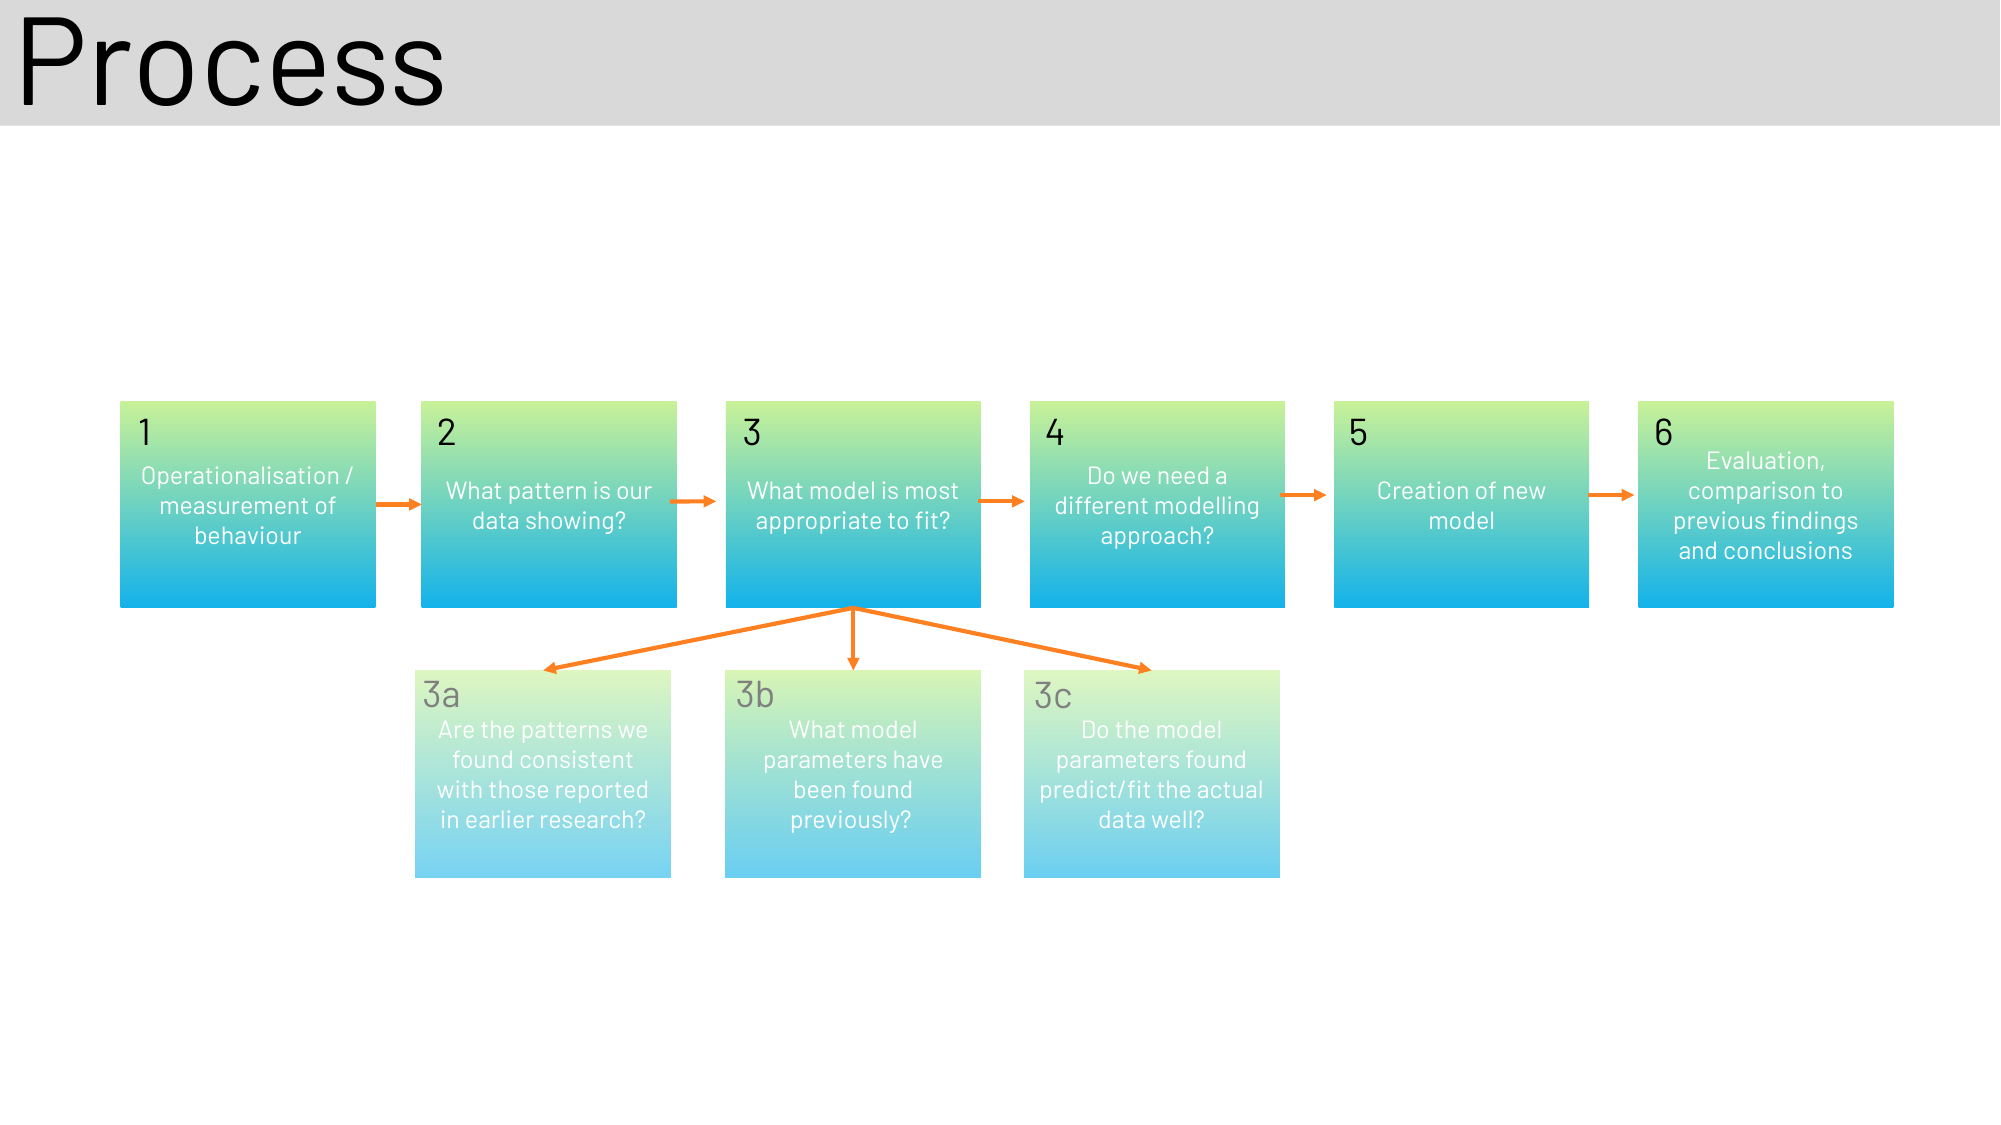

Process

1
2
3
4
5
Evaluation, comparison to previous findings and conclusions
6
What pattern is our data showing?
Do we need a different modelling approach?
Creation of new model
What model is most appropriate to fit?
Operationalisation / measurement of behaviour
3a
3b
3c
Are the patterns we found consistent with those reported in earlier research?
What model parameters have been found previously?
Do the model parameters found predict/fit the actual data well?